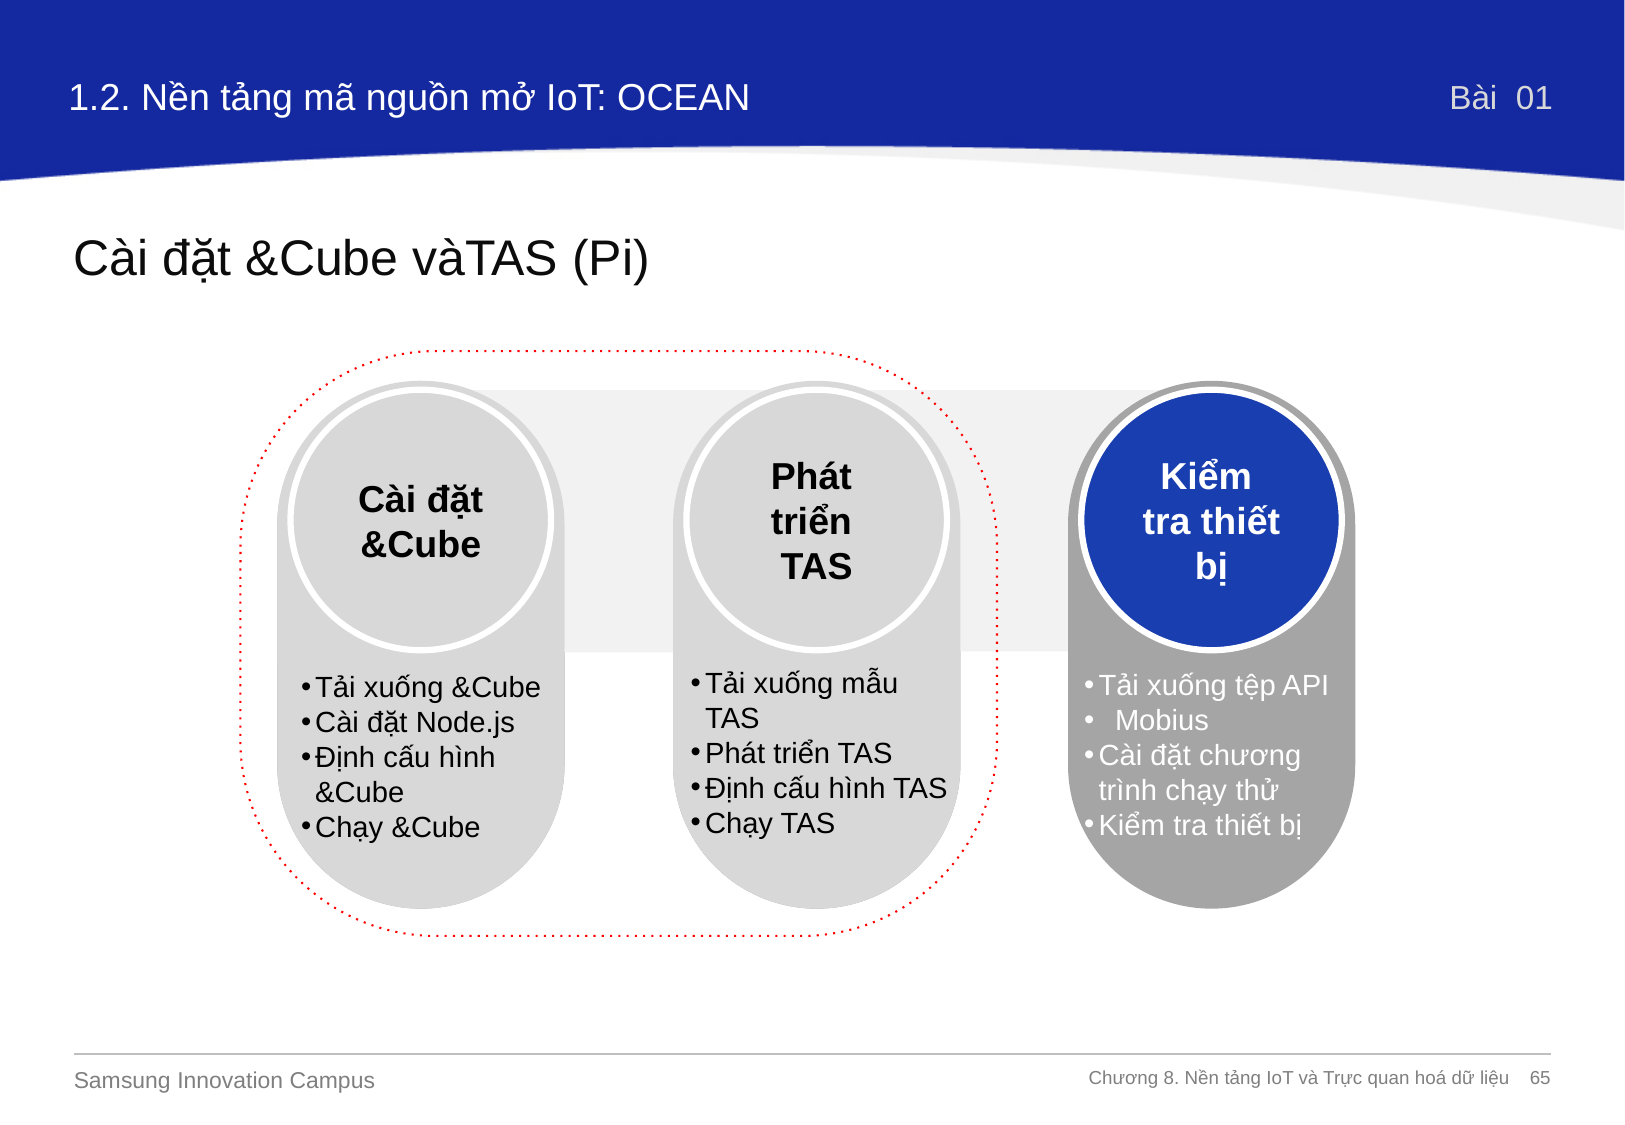

1.2. Nền tảng mã nguồn mở IoT: OCEAN
Bài  01
Cài đặt &Cube vàTAS (Pi)

Phát
triển
TAS

Kiểm
tra thiết bị

Cài đặt &Cube

Install &Cube

Develop TAS

Install &Cube

Tải xuống mẫu TAS
Phát triển TAS
Định cấu hình TAS
Chạy TAS
Download TAS sample
Develop TAS
Configure TAS
Run TAS
Download &Cube
Install Node.js
Configure &Cube
Run &Cube
Tải xuống tệp API
  Mobius
Cài đặt chương trình chạy thử
Kiểm tra thiết bị
Tải xuống &Cube
Cài đặt Node.js
Định cấu hình &Cube
Chạy &Cube